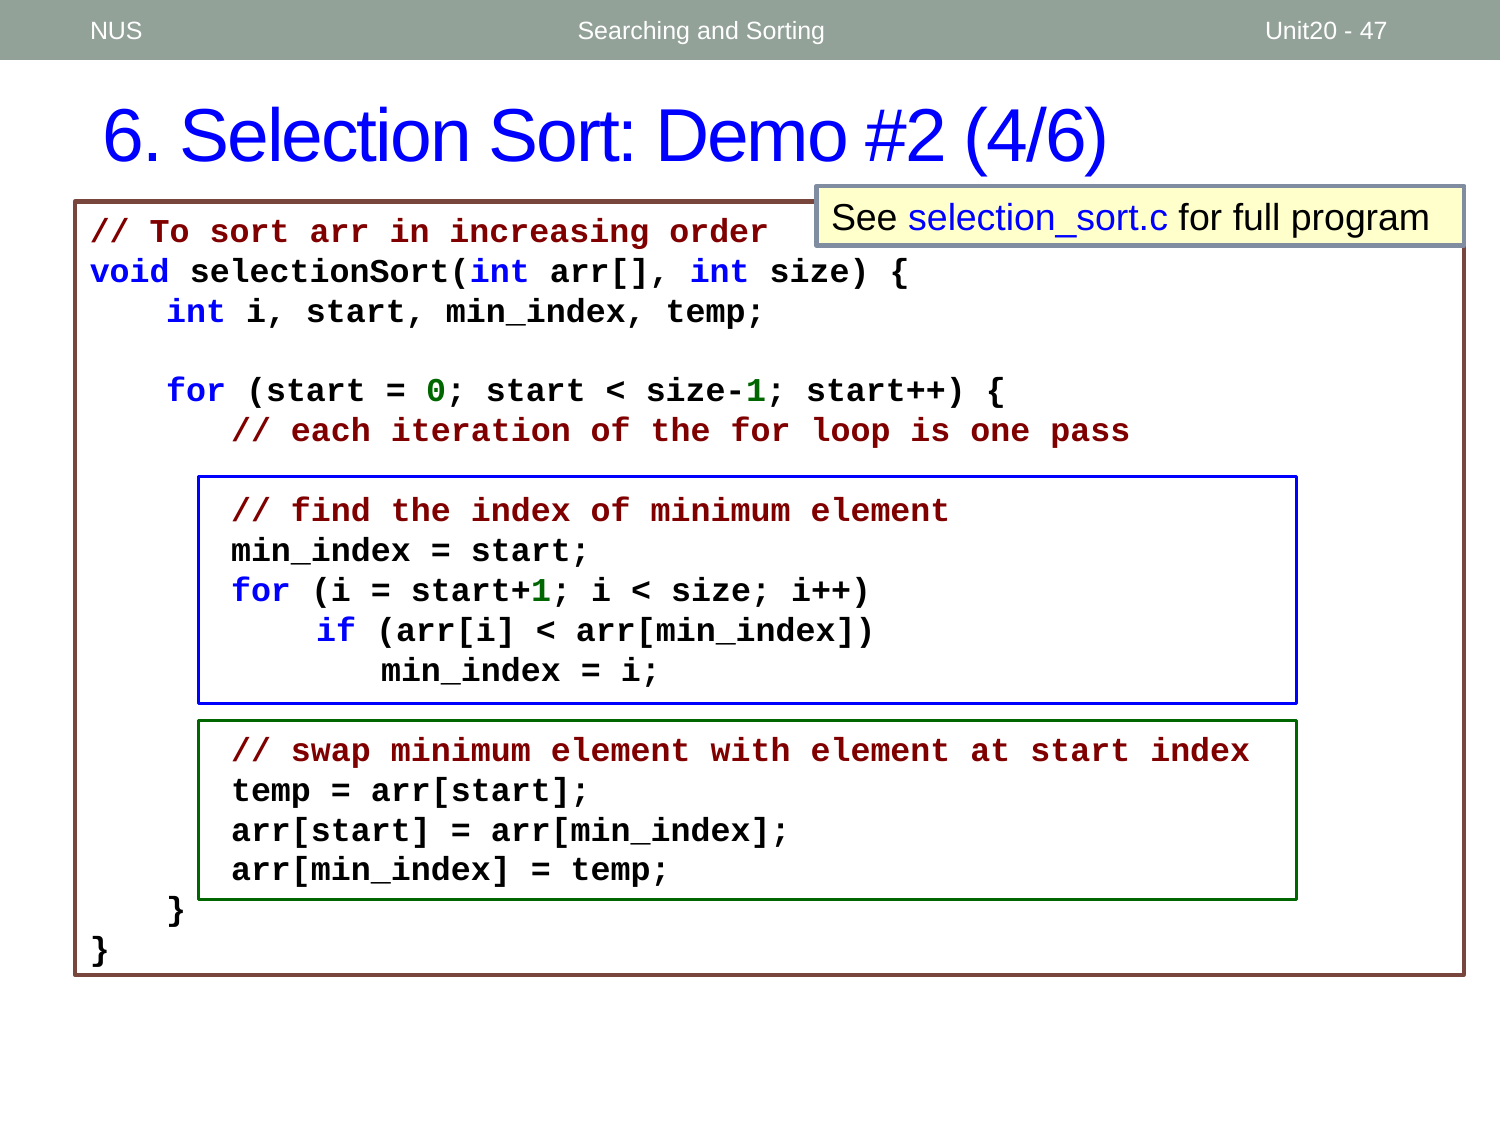

NUS
Searching and Sorting
Unit20 - 47
# 6. Selection Sort: Demo #2 (4/6)
See selection_sort.c for full program
// To sort arr in increasing order
void selectionSort(int arr[], int size) {
	int i, start, min_index, temp;

	for (start = 0; start < size-1; start++) {
		// each iteration of the for loop is one pass

		// find the index of minimum element
		min_index = start;
		for (i = start+1; i < size; i++)
			if (arr[i] < arr[min_index])
				min_index = i;

		// swap minimum element with element at start index
		temp = arr[start];
		arr[start] = arr[min_index];
		arr[min_index] = temp;
	}
}